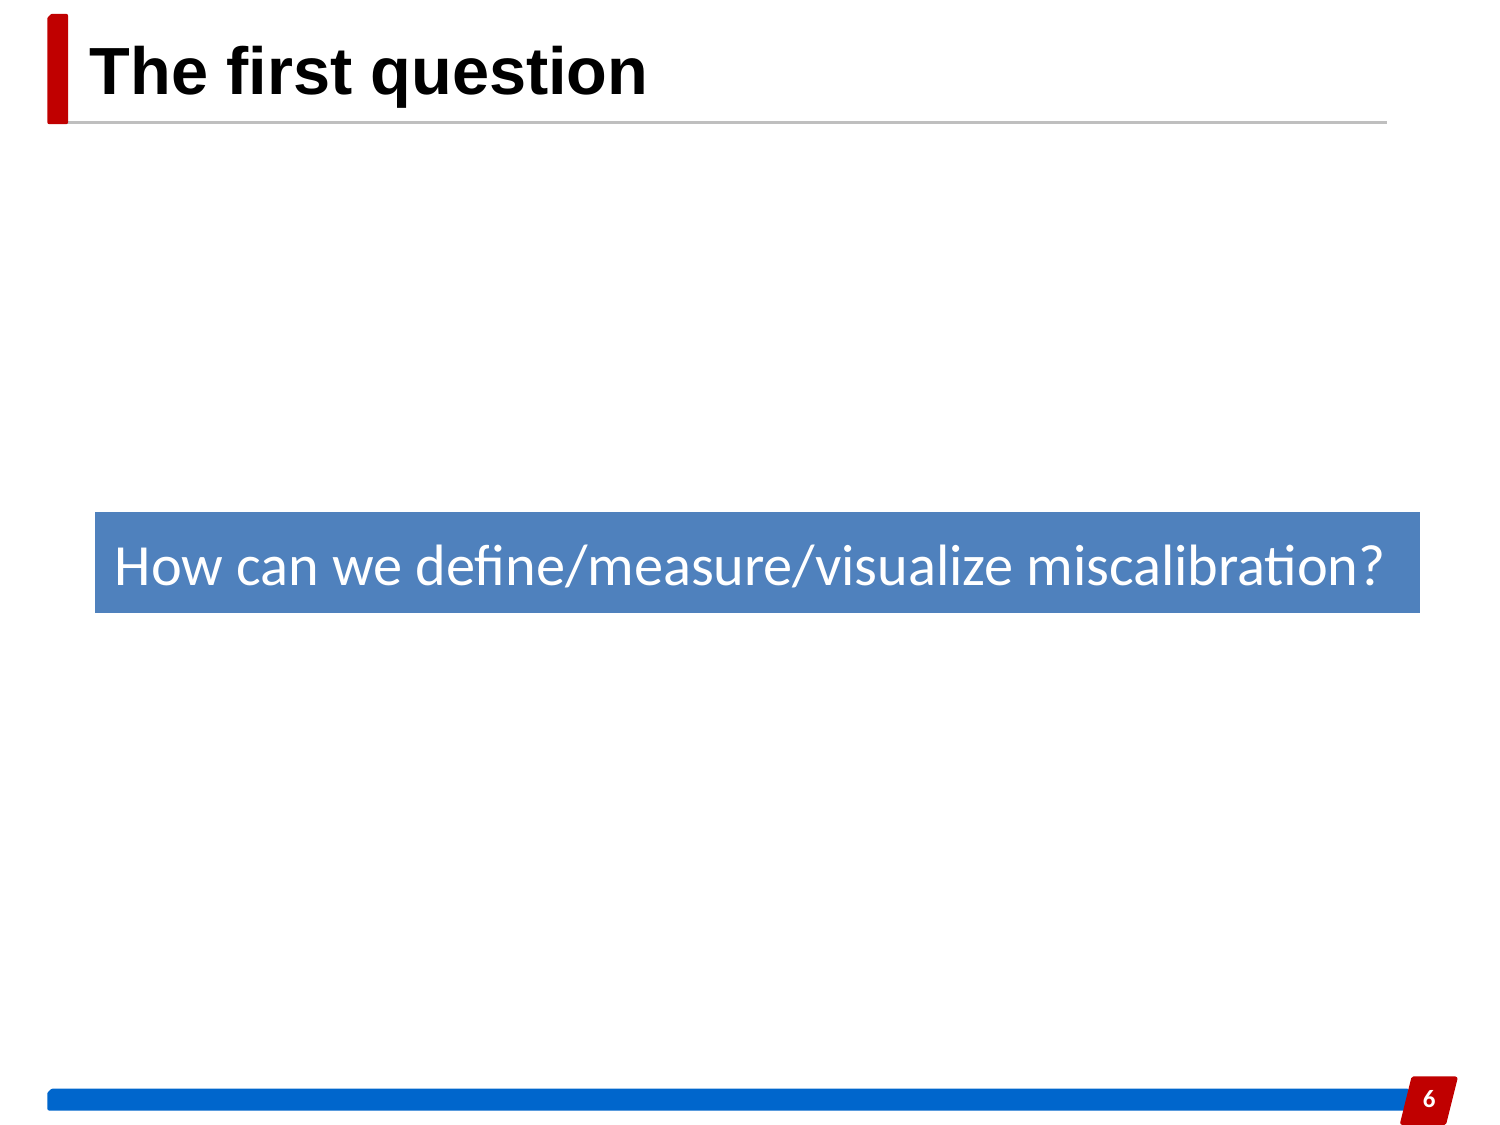

# The first question

How can we define/measure/visualize miscalibration?
6